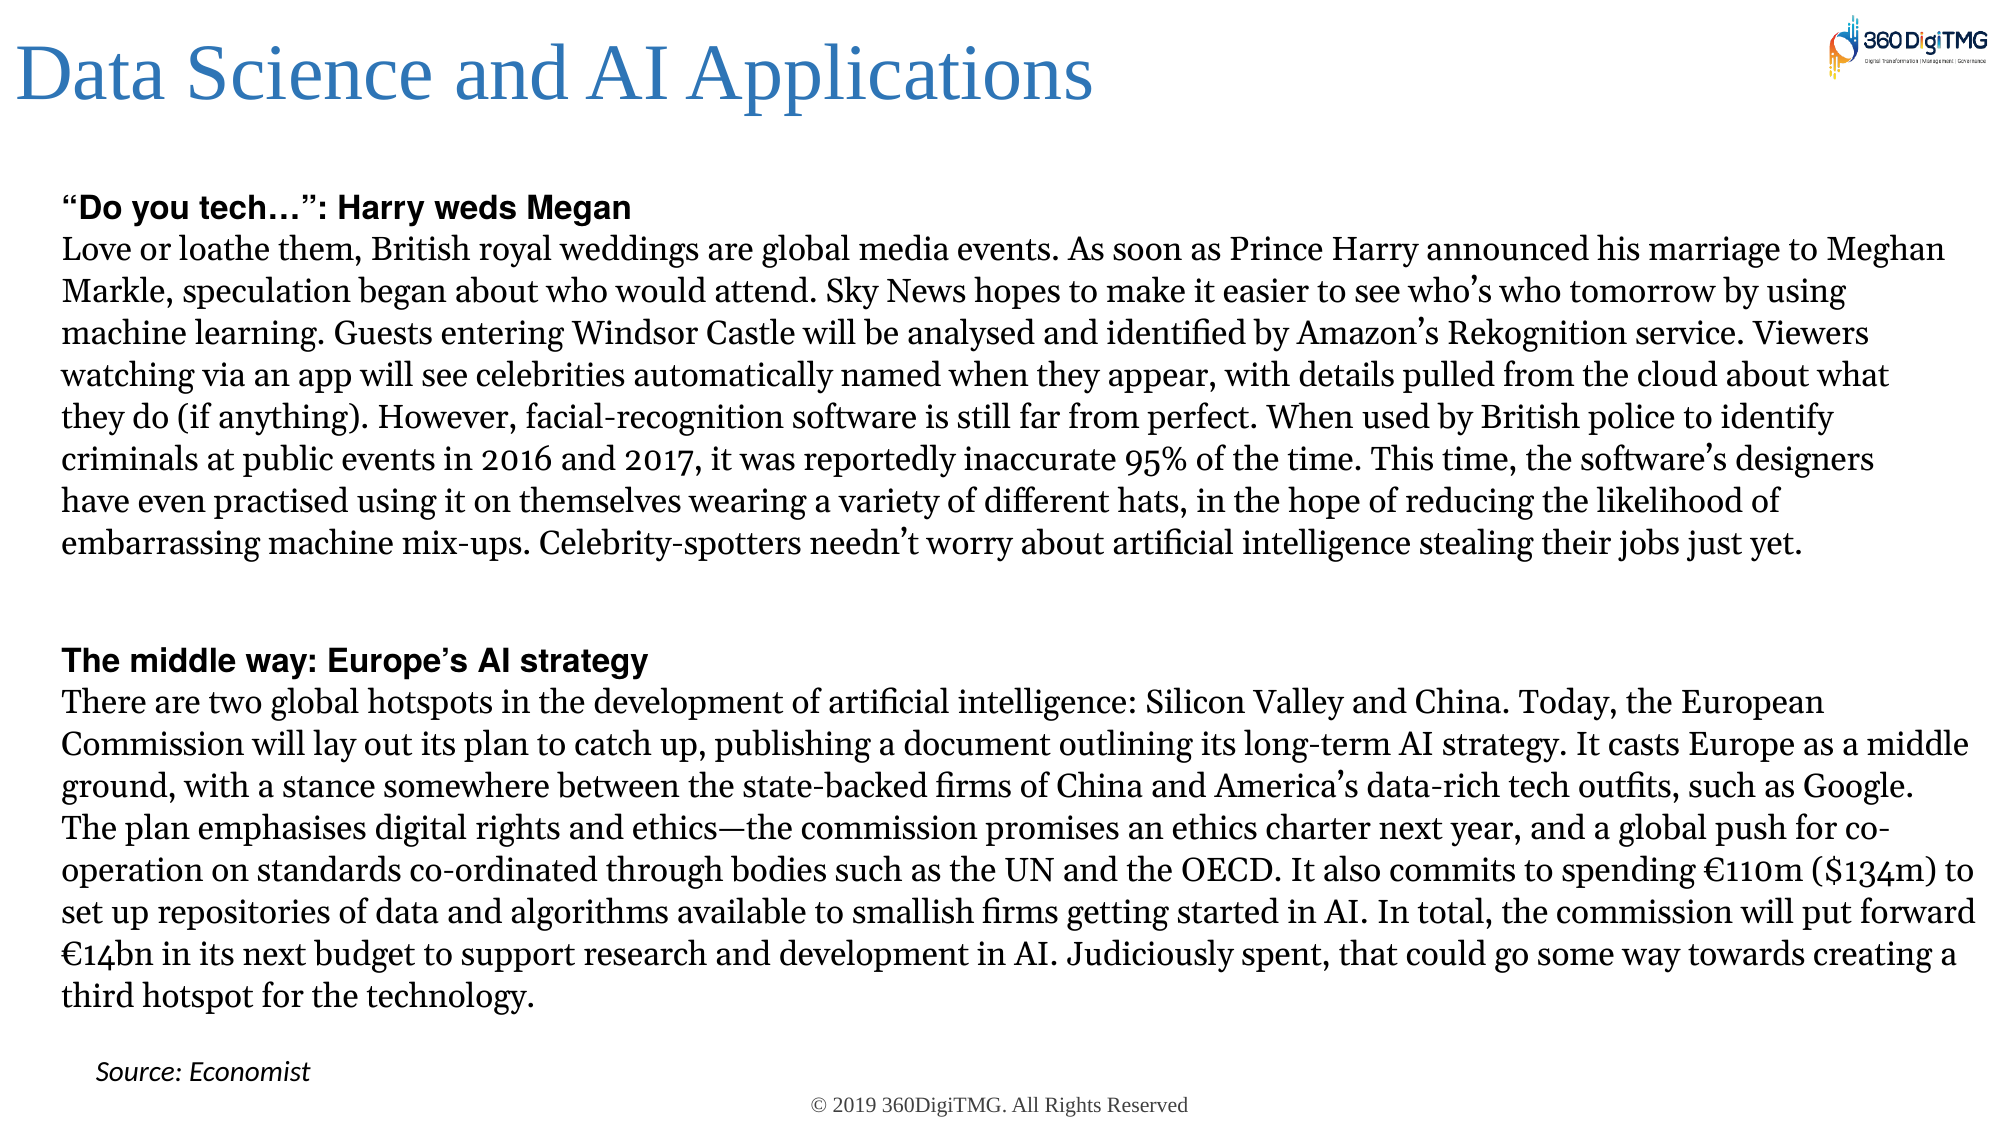

Data Science and AI Applications
| “Do you tech…”: Harry weds Megan |
| --- |
| ​Love or loathe them, British royal weddings are global media events. As soon as Prince Harry announced his marriage to Meghan Markle, speculation began about who would attend. Sky News hopes to make it easier to see who’s who tomorrow by using machine learning. Guests entering Windsor Castle will be analysed and identified by Amazon’s Rekognition service. Viewers watching via an app will see celebrities automatically named when they appear, with details pulled from the cloud about what they do (if anything). However, facial-recognition software is still far from perfect. When used by British police to identify criminals at public events in 2016 and 2017, it was reportedly inaccurate 95% of the time. This time, the software’s designers have even practised using it on themselves wearing a variety of different hats, in the hope of reducing the likelihood of embarrassing machine mix-ups. Celebrity-spotters needn’t worry about artificial intelligence stealing their jobs just yet. |
| The middle way: Europe’s AI strategy |
| --- |
| There are two global hotspots in the development of artificial intelligence: Silicon Valley and China. Today, the European Commission will lay out its plan to catch up, publishing a document outlining its long-term AI strategy. It casts Europe as a middle ground, with a stance somewhere between the state-backed firms of China and America’s data-rich tech outfits, such as Google. The plan emphasises digital rights and ethics—the commission promises an ethics charter next year, and a global push for co-operation on standards co-ordinated through bodies such as the UN and the OECD. It also commits to spending €110m ($134m) to set up repositories of data and algorithms available to smallish firms getting started in AI. In total, the commission will put forward €14bn in its next budget to support research and development in AI. Judiciously spent, that could go some way towards creating a third hotspot for the technology. |
Source: Economist